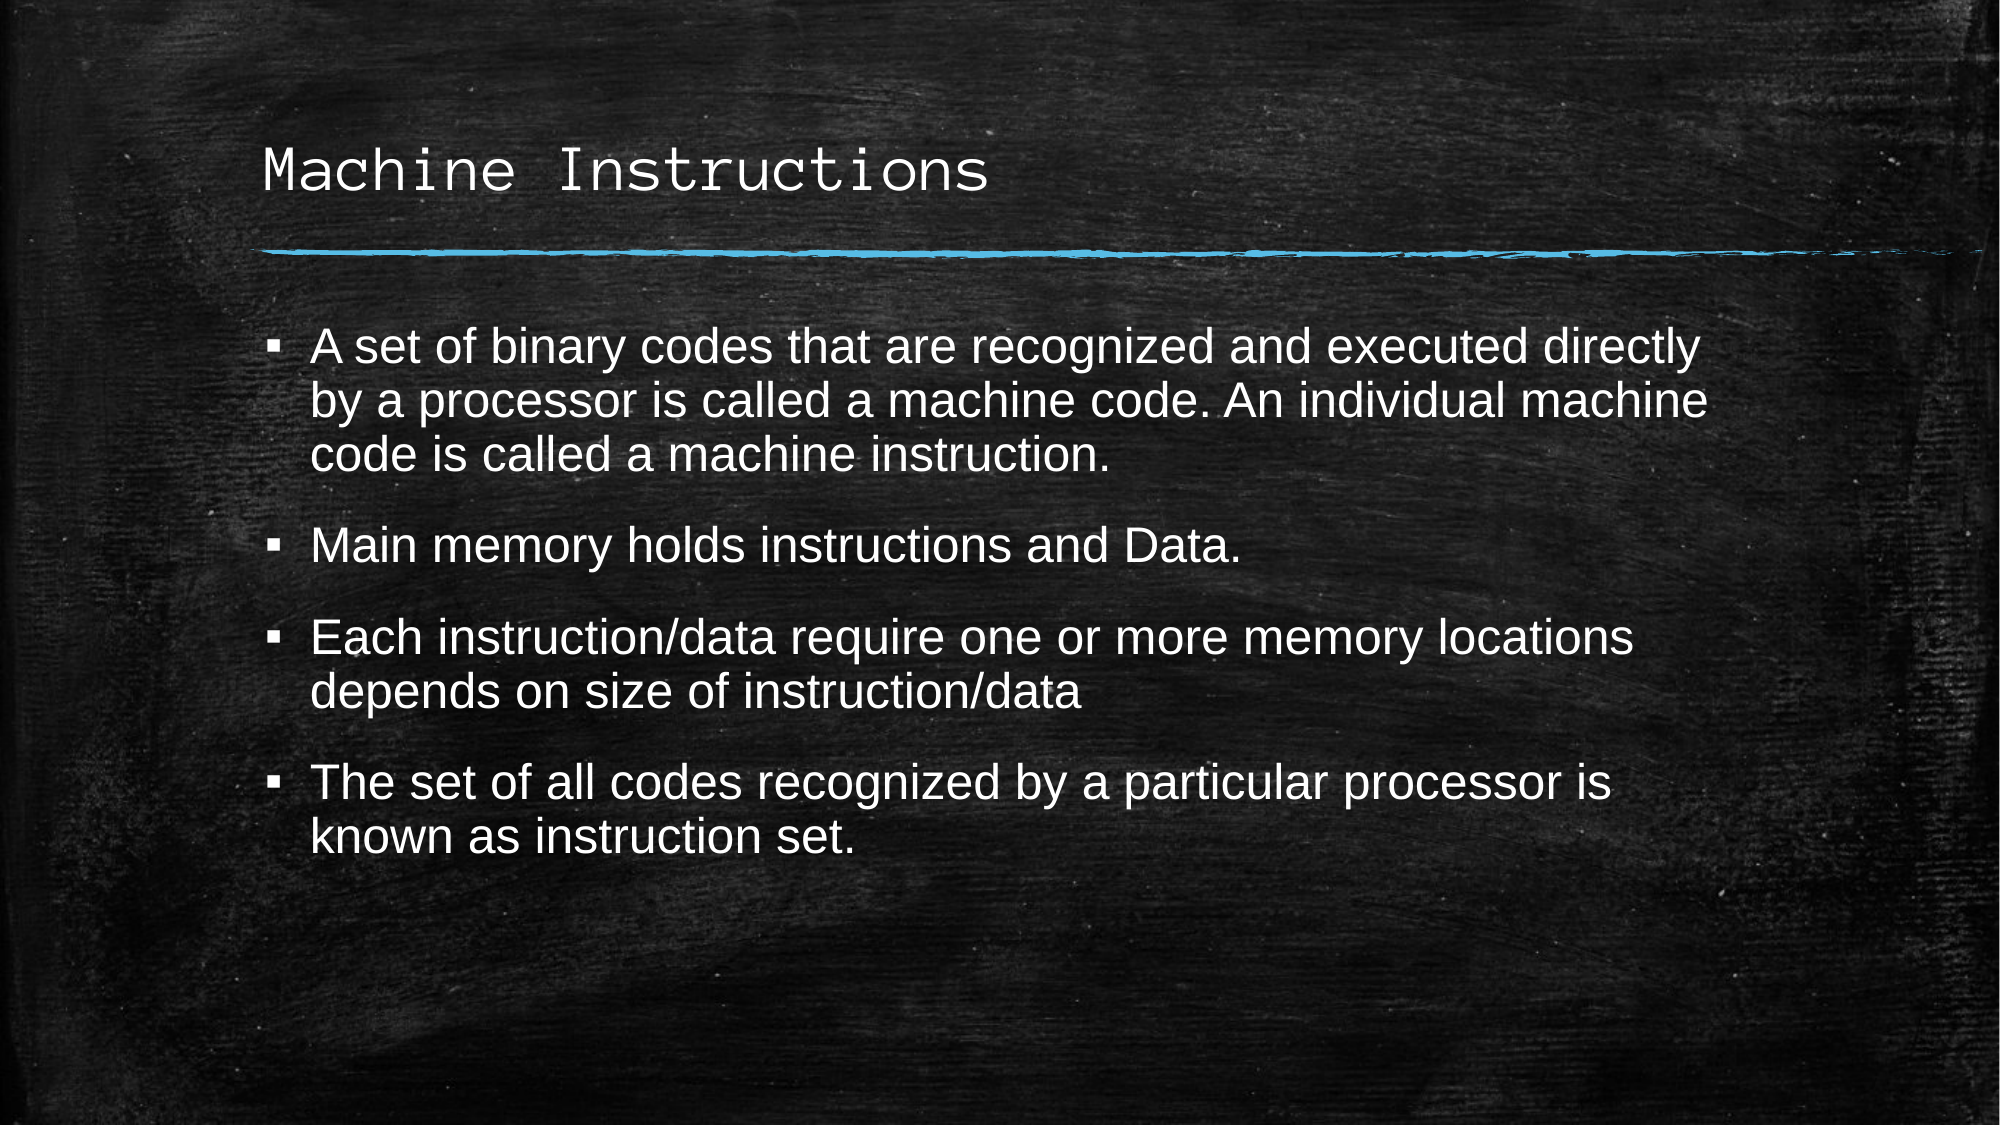

# Machine Instructions
A set of binary codes that are recognized and executed directly by a processor is called a machine code. An individual machine code is called a machine instruction.
Main memory holds instructions and Data.
Each instruction/data require one or more memory locations depends on size of instruction/data
The set of all codes recognized by a particular processor is known as instruction set.